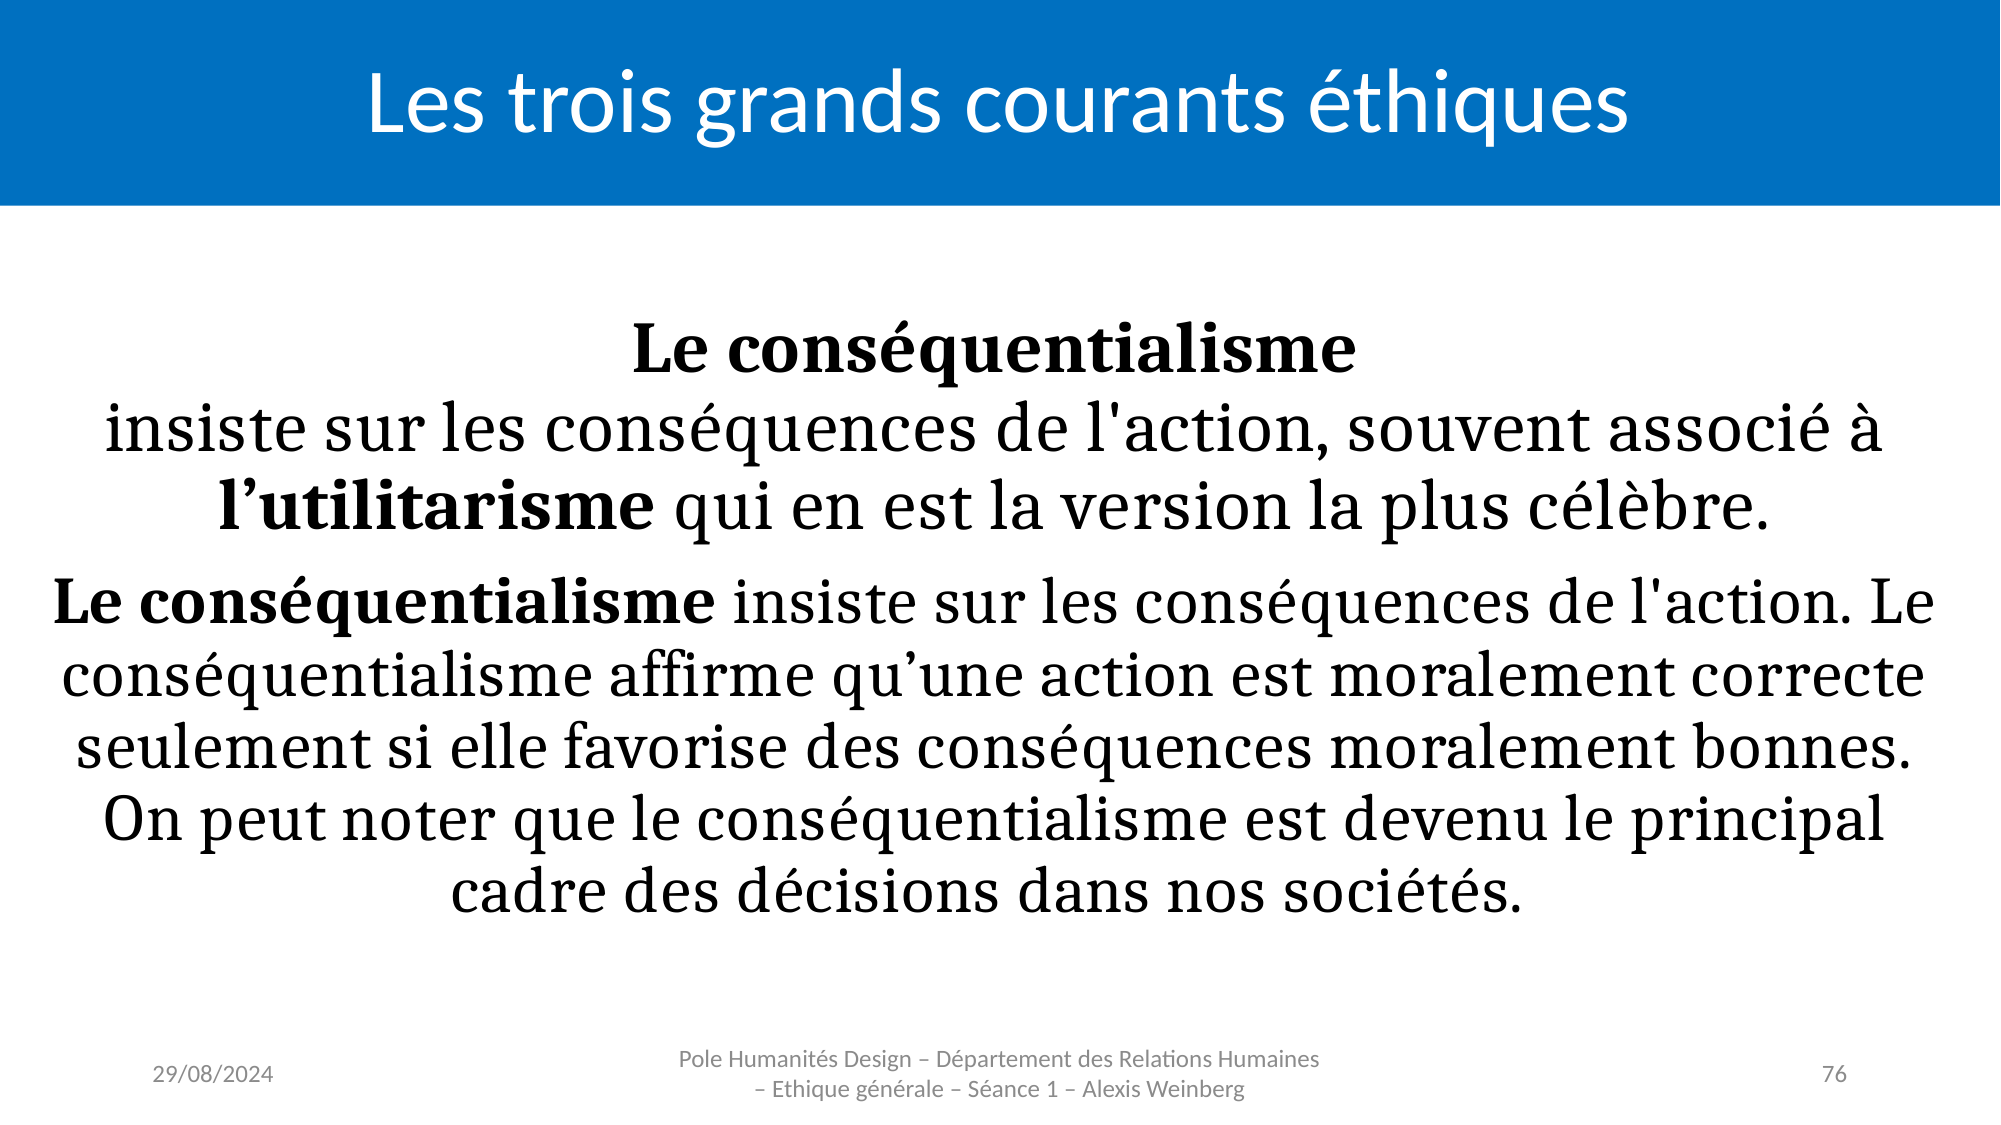

# Les trois grands courants éthiques
Le conséquentialisme
insiste sur les conséquences de l'action, souvent associé à l’utilitarisme qui en est la version la plus célèbre.
Le conséquentialisme insiste sur les conséquences de l'action. Le conséquentialisme affirme qu’une action est moralement correcte seulement si elle favorise des conséquences moralement bonnes. On peut noter que le conséquentialisme est devenu le principal cadre des décisions dans nos sociétés.

29/08/2024
Pole Humanités Design – Département des Relations Humaines – Ethique générale – Séance 1 – Alexis Weinberg
76